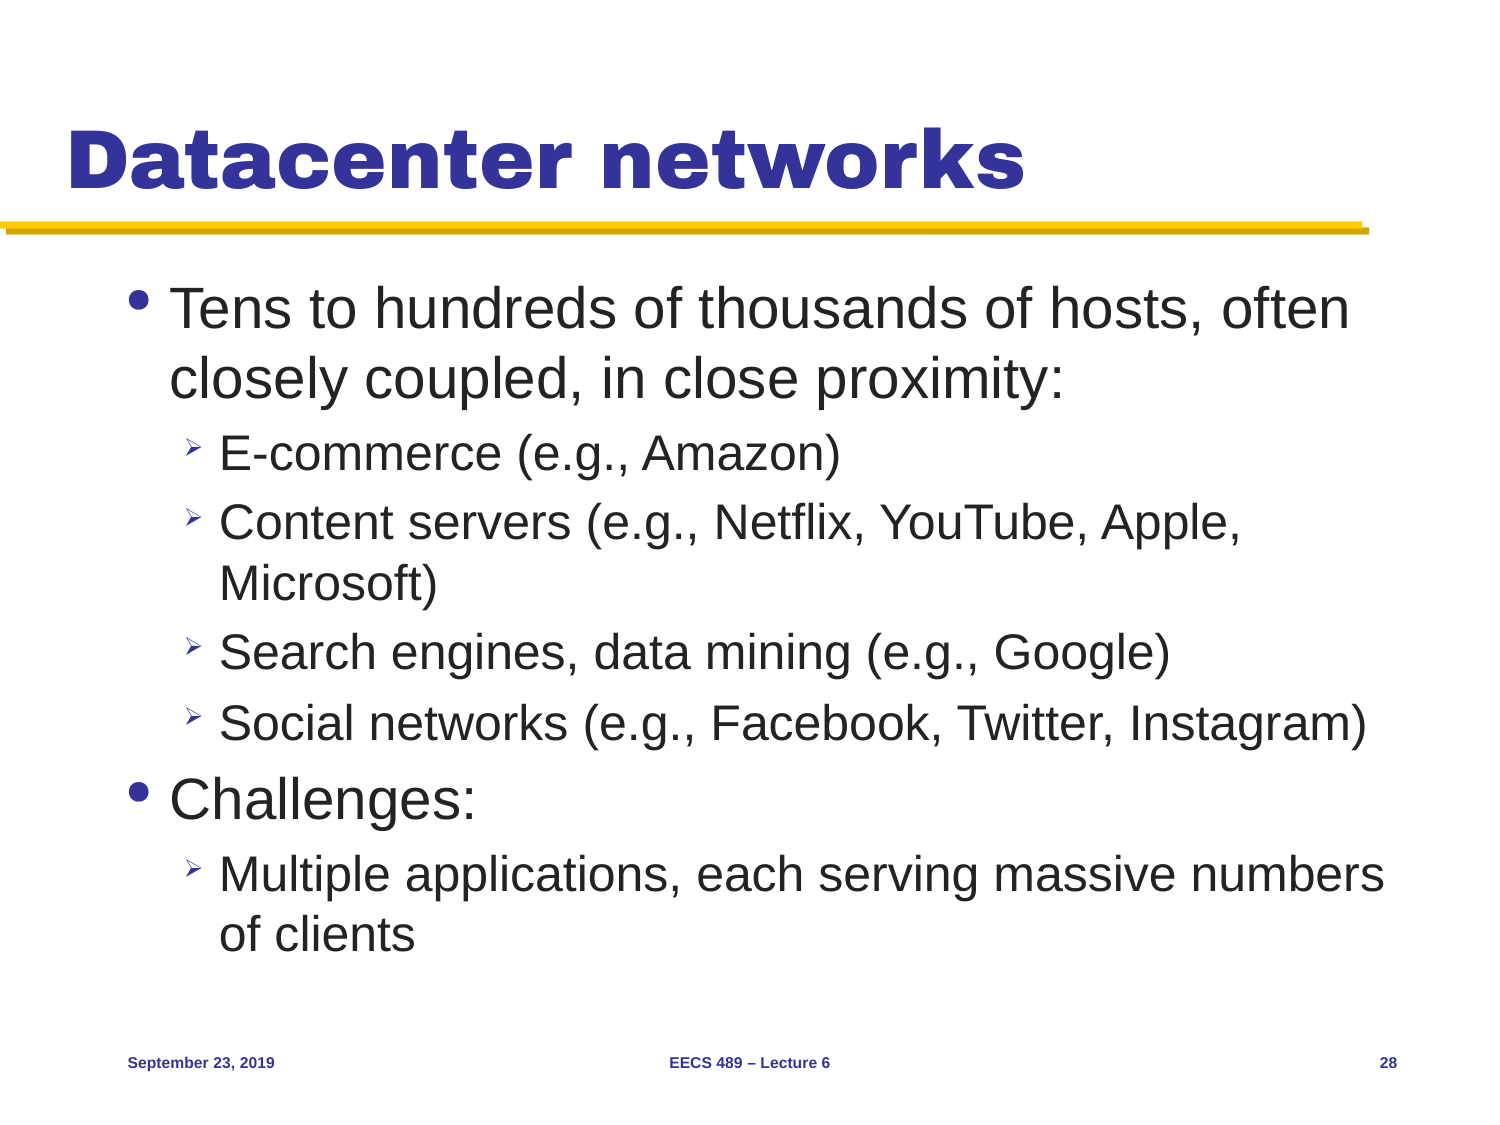

# Datacenter networks
Tens to hundreds of thousands of hosts, often closely coupled, in close proximity:
E-commerce (e.g., Amazon)
Content servers (e.g., Netflix, YouTube, Apple, Microsoft)
Search engines, data mining (e.g., Google)
Social networks (e.g., Facebook, Twitter, Instagram)
Challenges:
Multiple applications, each serving massive numbers of clients
September 23, 2019
EECS 489 – Lecture 6
28